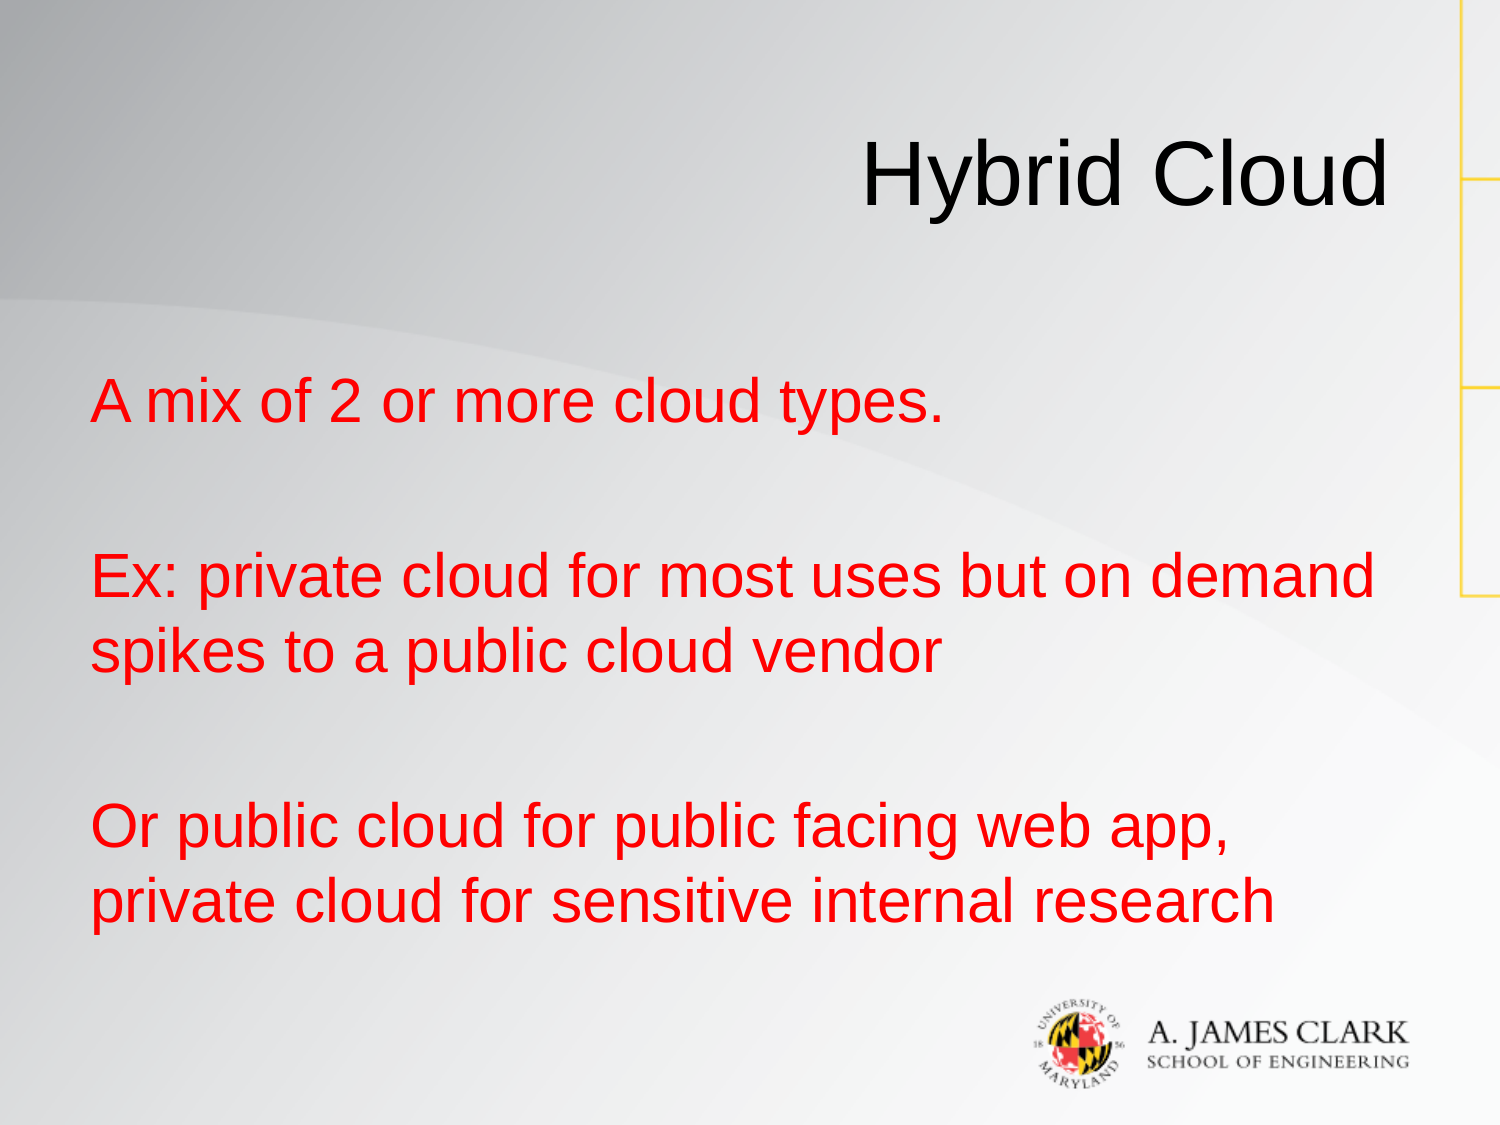

# Hybrid Cloud
A mix of 2 or more cloud types.

Ex: private cloud for most uses but on demand spikes to a public cloud vendor

Or public cloud for public facing web app, private cloud for sensitive internal research